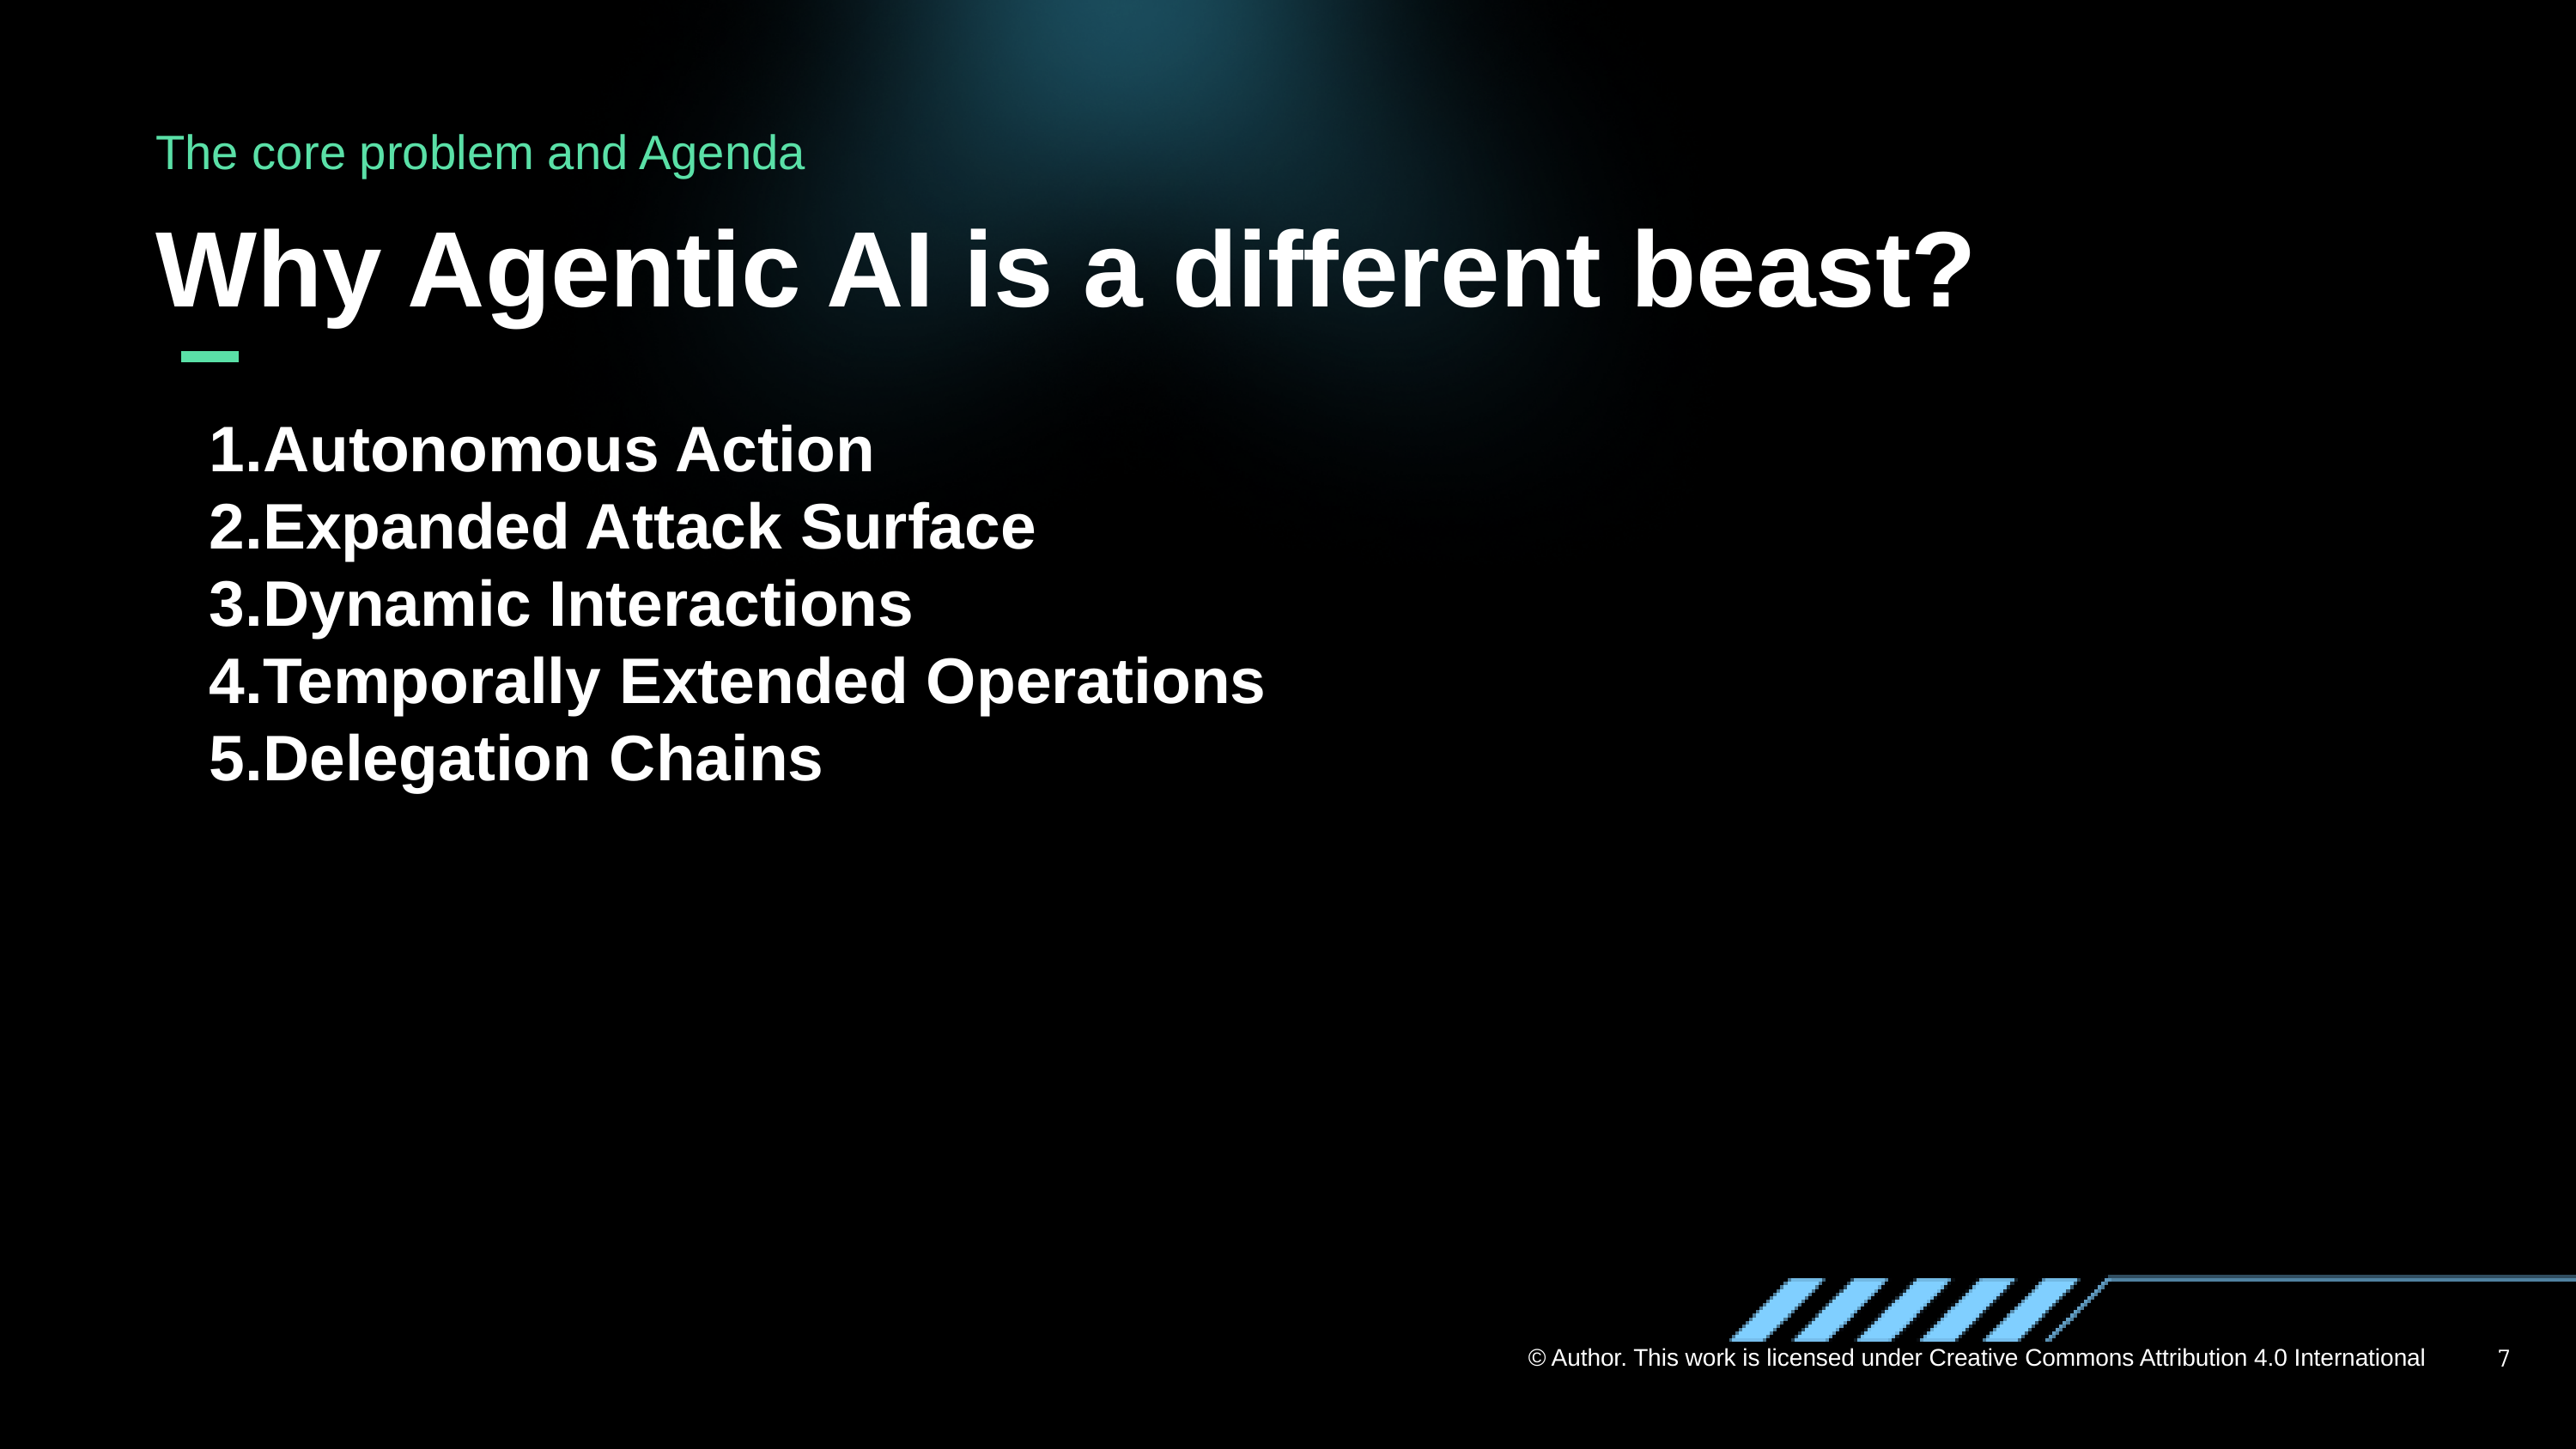

The core problem and Agenda

Why Agentic AI is a different beast?

Autonomous Action
Expanded Attack Surface
Dynamic Interactions
Temporally Extended Operations
Delegation Chains

© Author. This work is licensed under Creative Commons Attribution 4.0 International

7